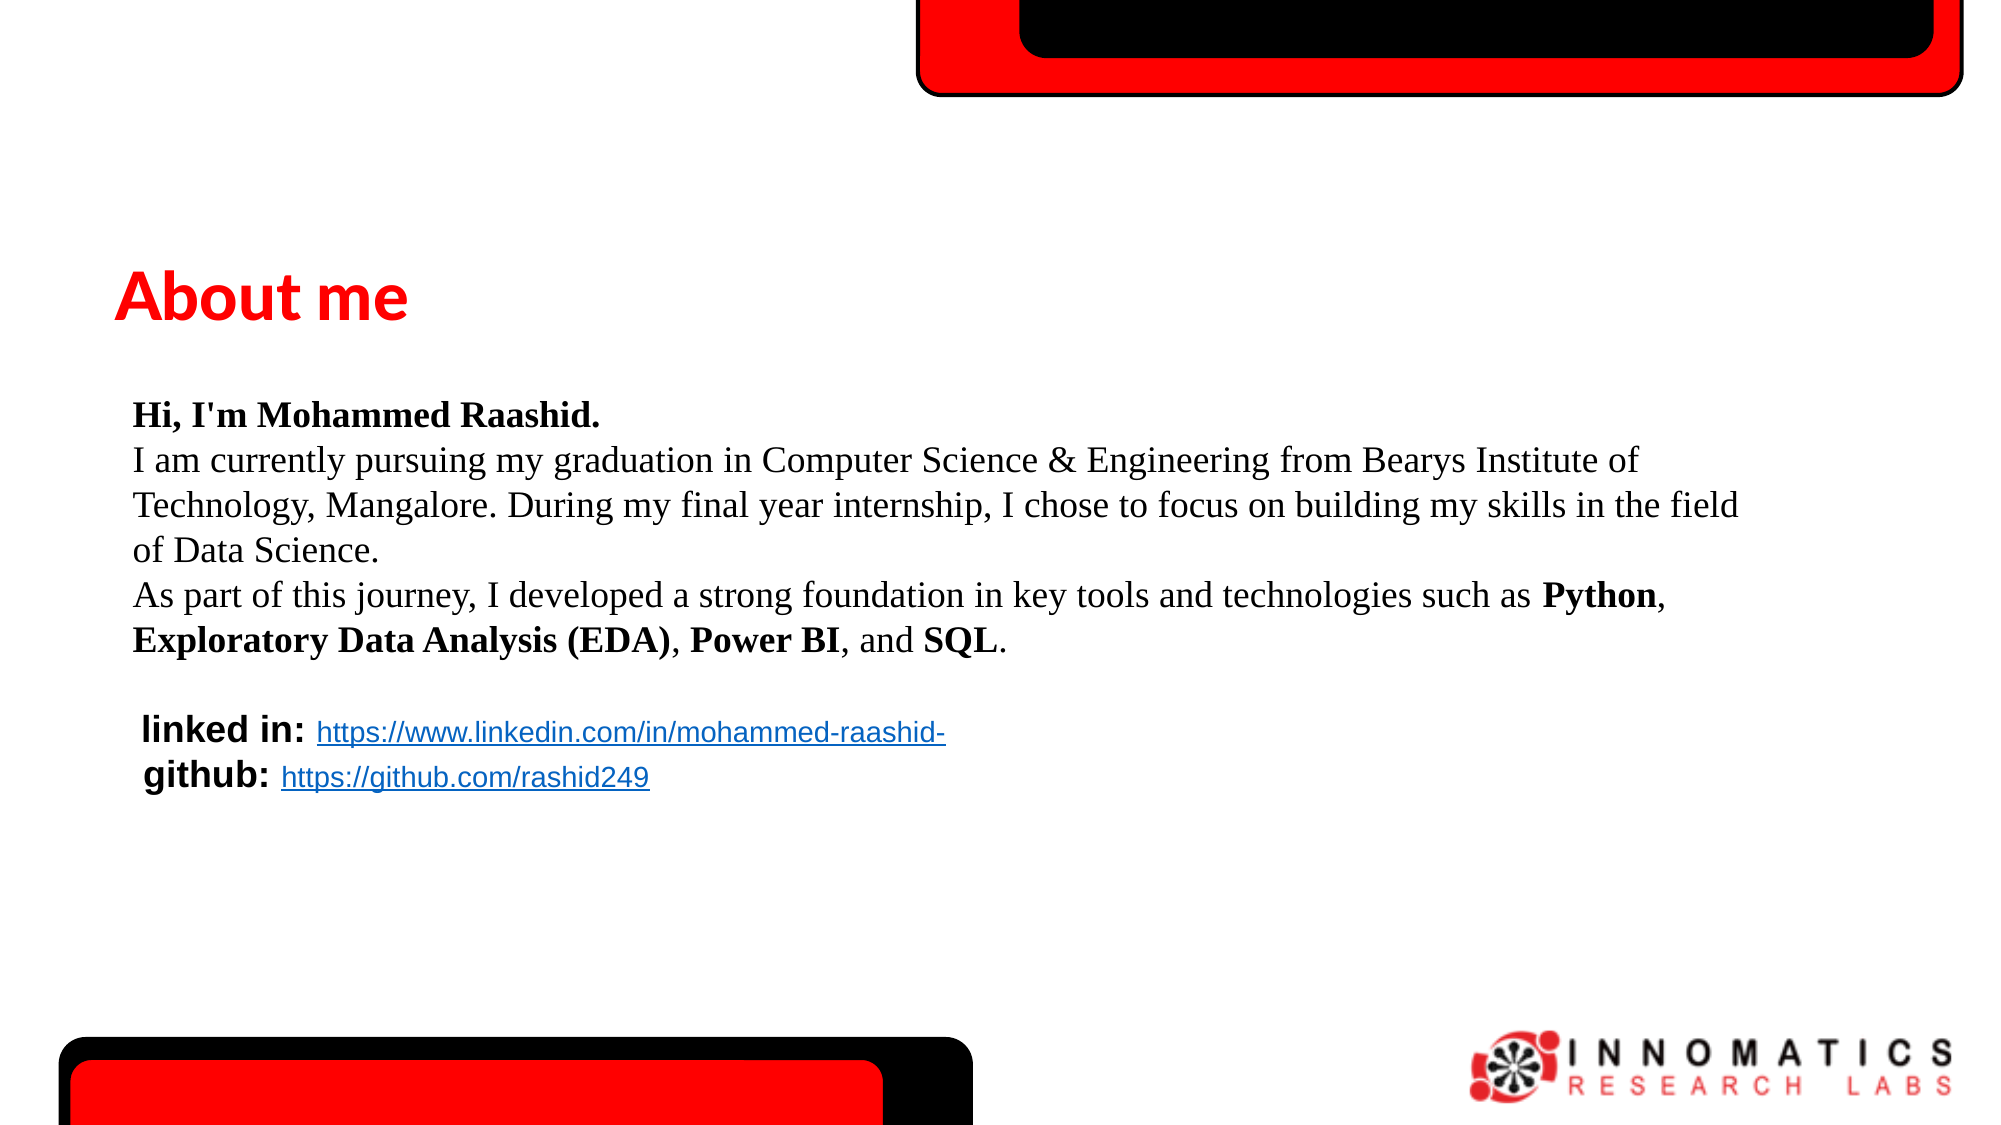

About me
Hi, I'm Mohammed Raashid.
I am currently pursuing my graduation in Computer Science & Engineering from Bearys Institute of Technology, Mangalore. During my final year internship, I chose to focus on building my skills in the field of Data Science.
As part of this journey, I developed a strong foundation in key tools and technologies such as Python, Exploratory Data Analysis (EDA), Power BI, and SQL.

 linked in: https://www.linkedin.com/in/mohammed-raashid-
 github: https://github.com/rashid249